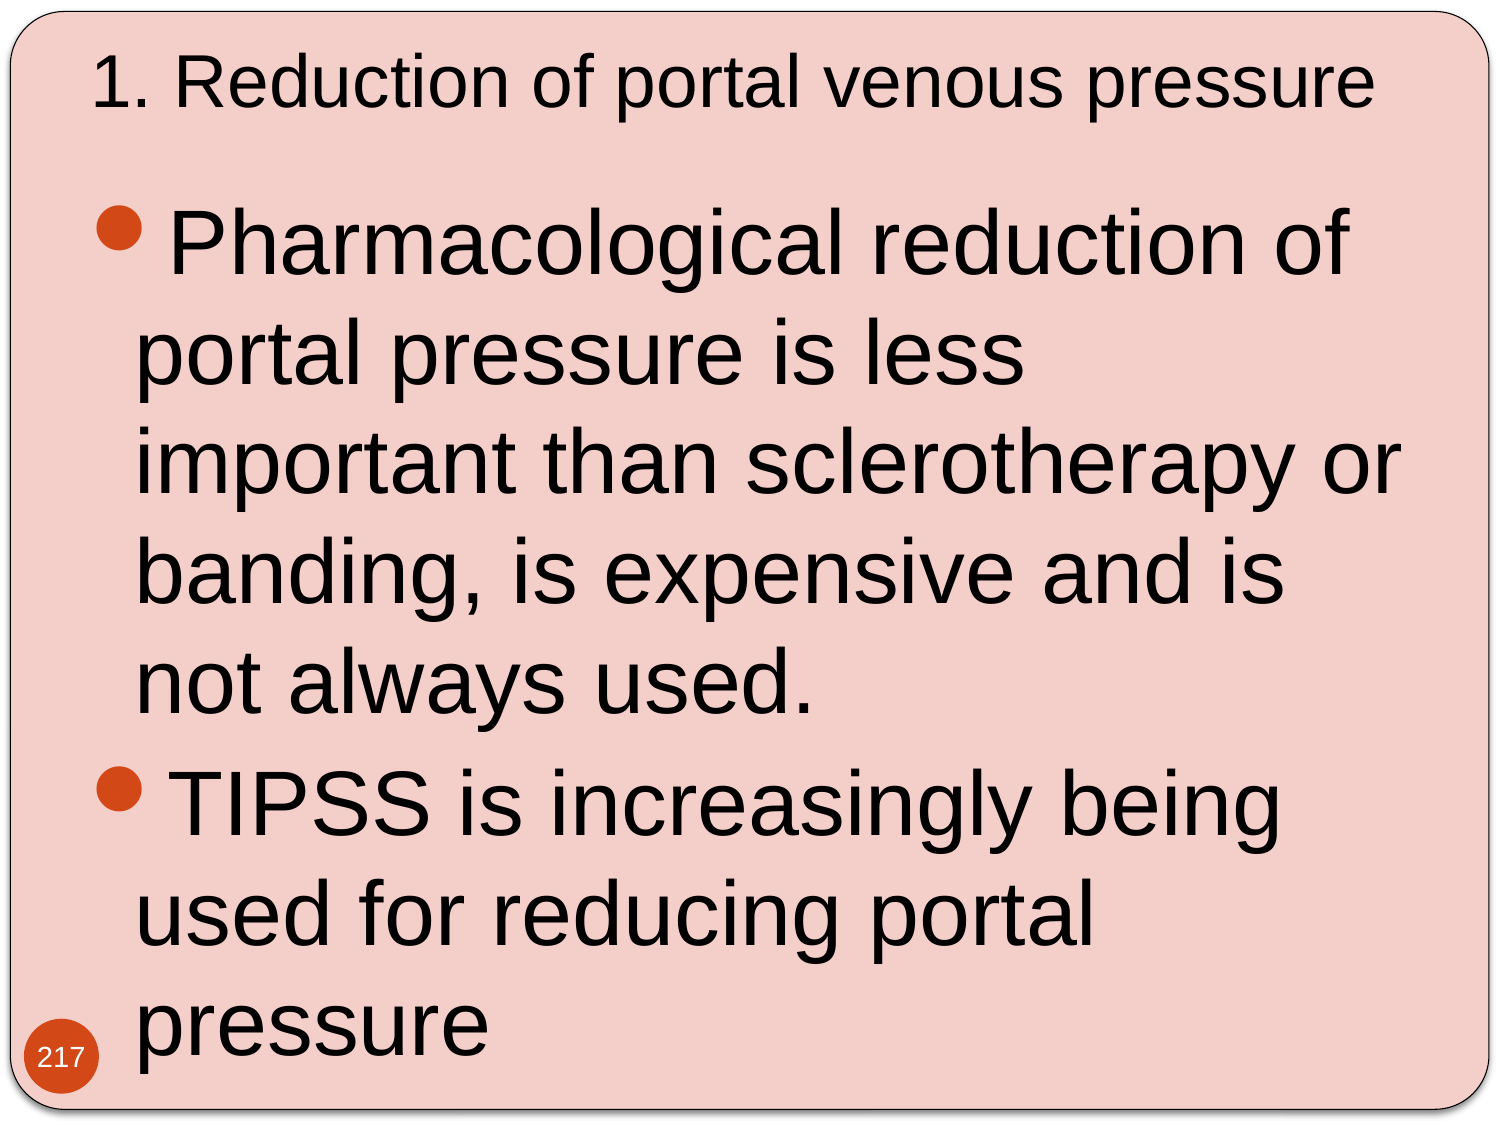

# 1. Reduction of portal venous pressure
Pharmacological reduction of portal pressure is less important than sclerotherapy or banding, is expensive and is not always used.
TIPSS is increasingly being used for reducing portal pressure
217